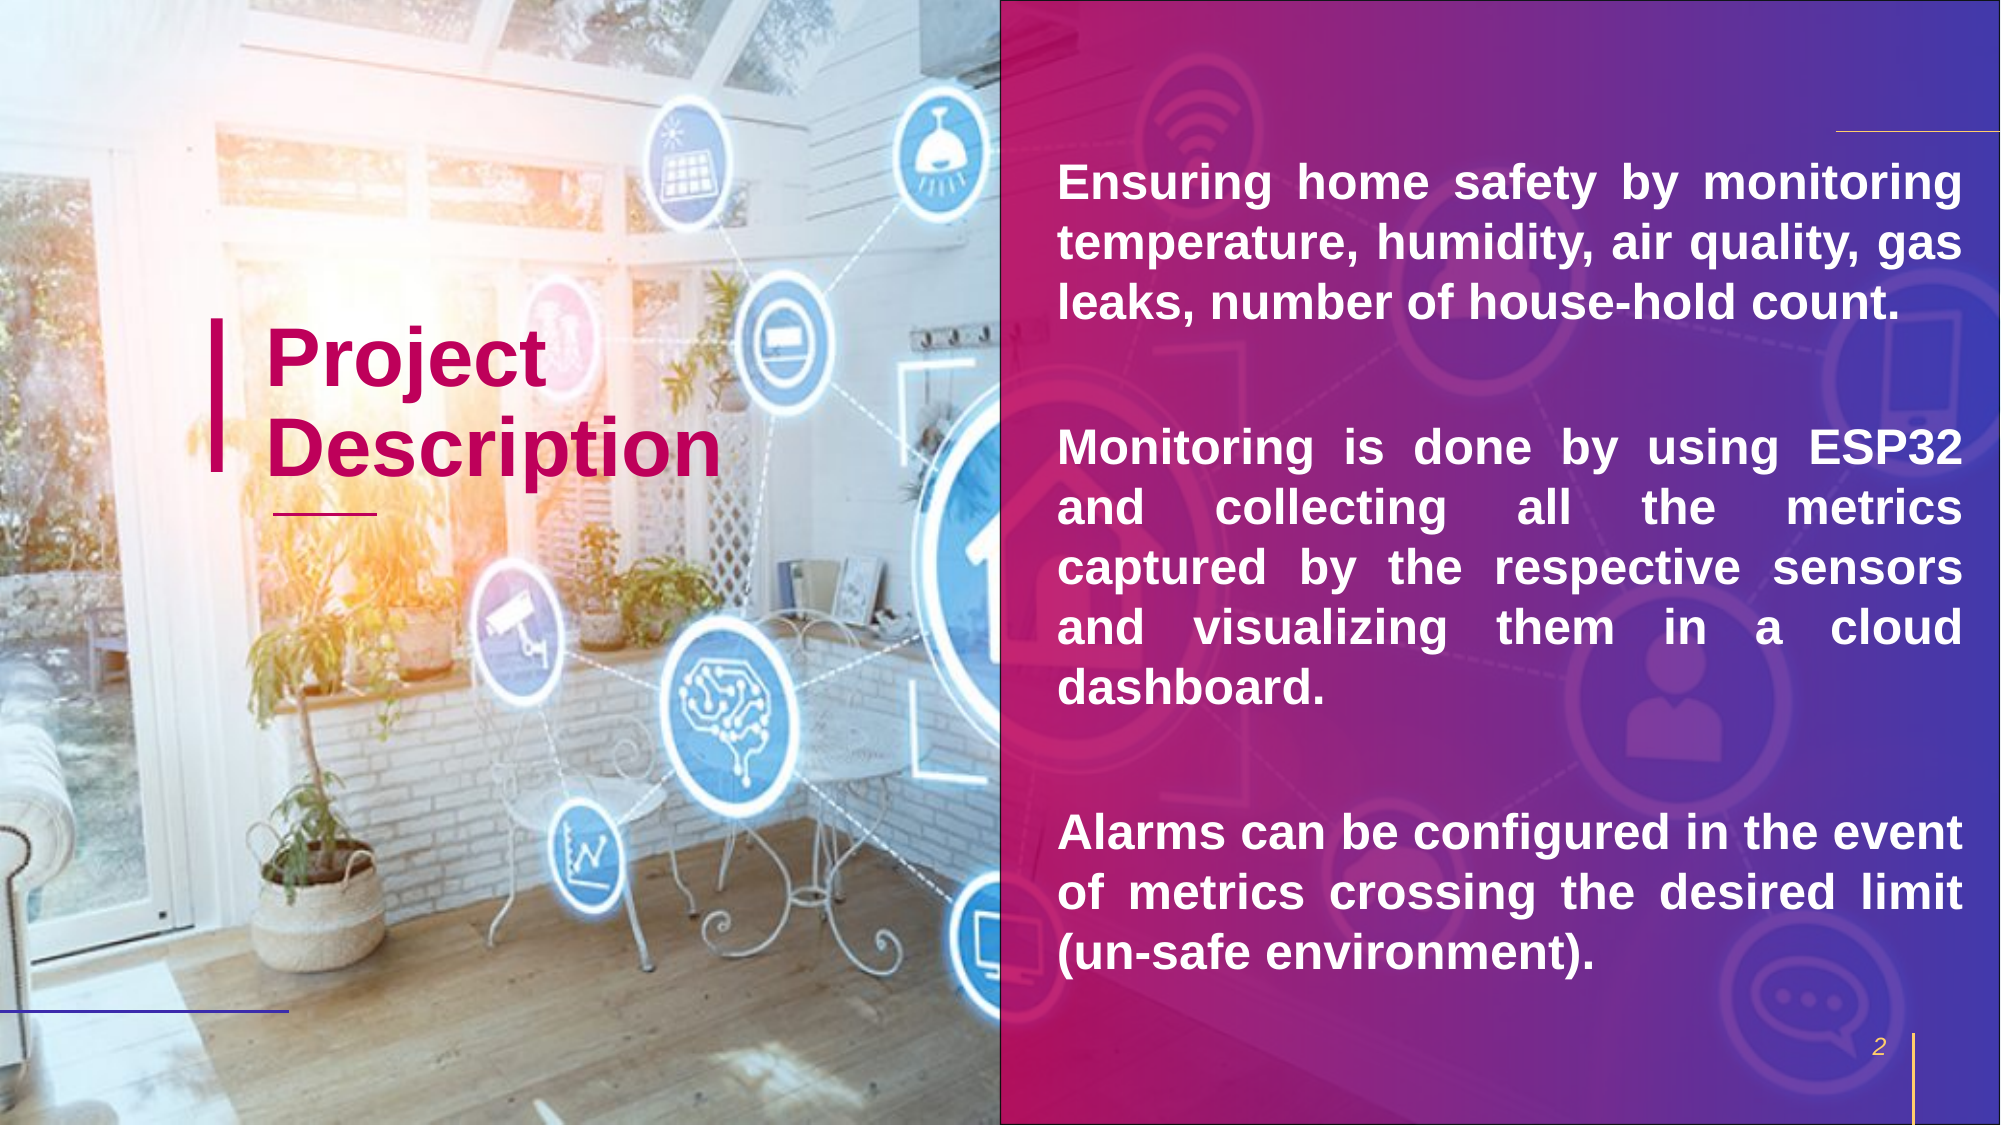

Ensuring home safety by monitoring temperature, humidity, air quality, gas leaks, number of house-hold count.

Monitoring is done by using ESP32 and collecting all the metrics captured by the respective sensors and visualizing them in a cloud dashboard.

Alarms can be configured in the event of metrics crossing the desired limit (un-safe environment).
# Project Description
2